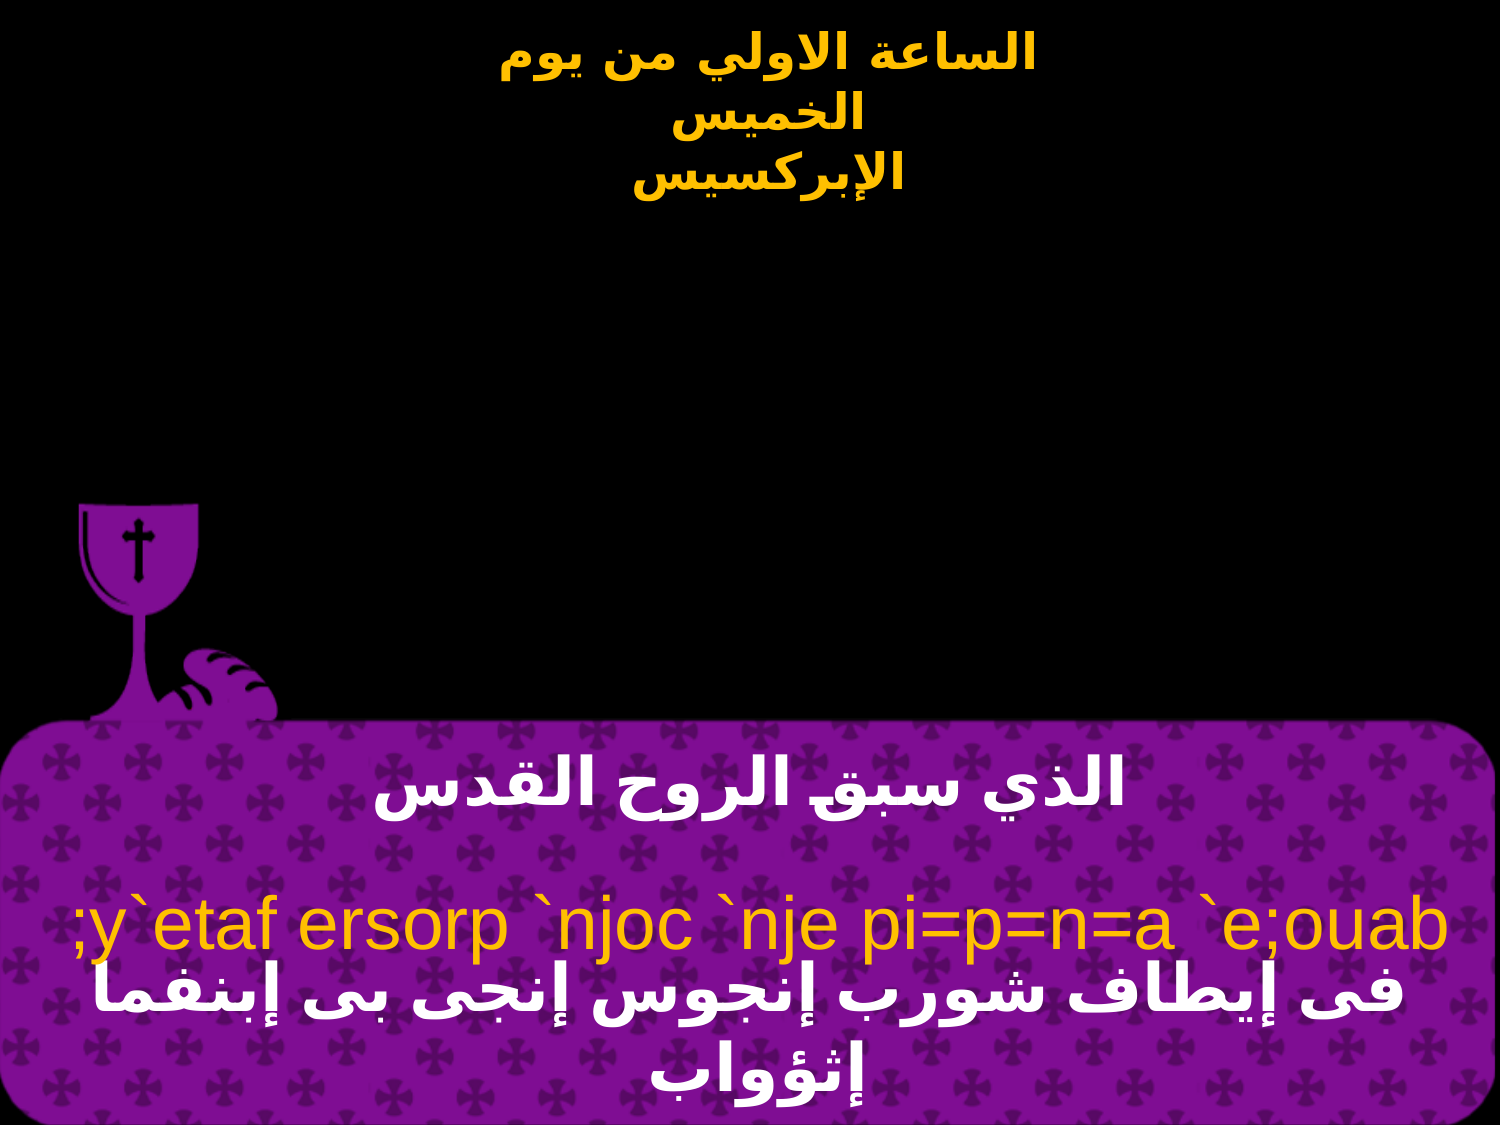

# الذي سبق الروح القدس
 ;y`etaf ersorp `njoc `nje pi=p=n=a `e;ouab
فى إيطاف شورب إنجوس إنجى بى إبنفما إثؤواب